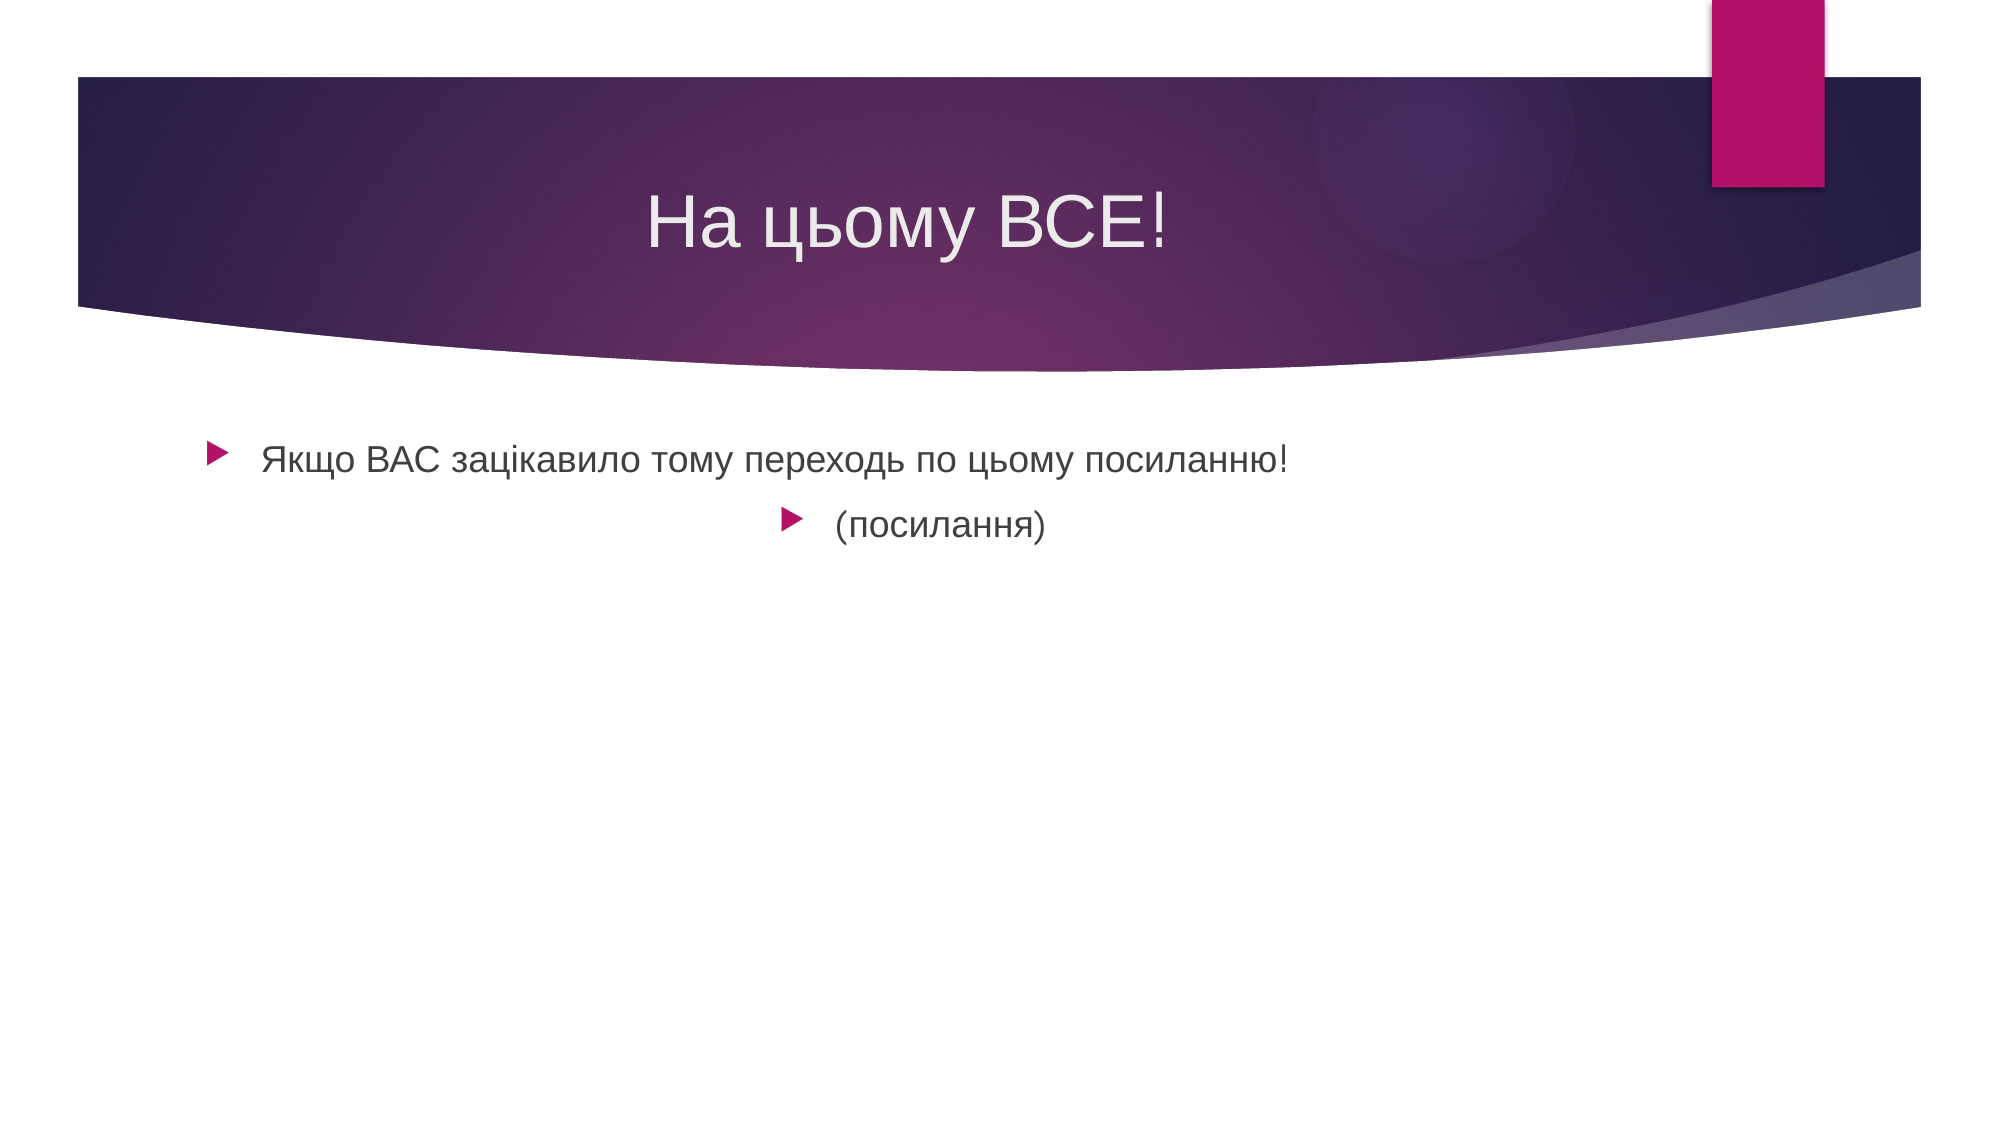

# На цьому ВСЕ!
Якщо ВАС зацікавило тому переходь по цьому посиланню!
(посилання)